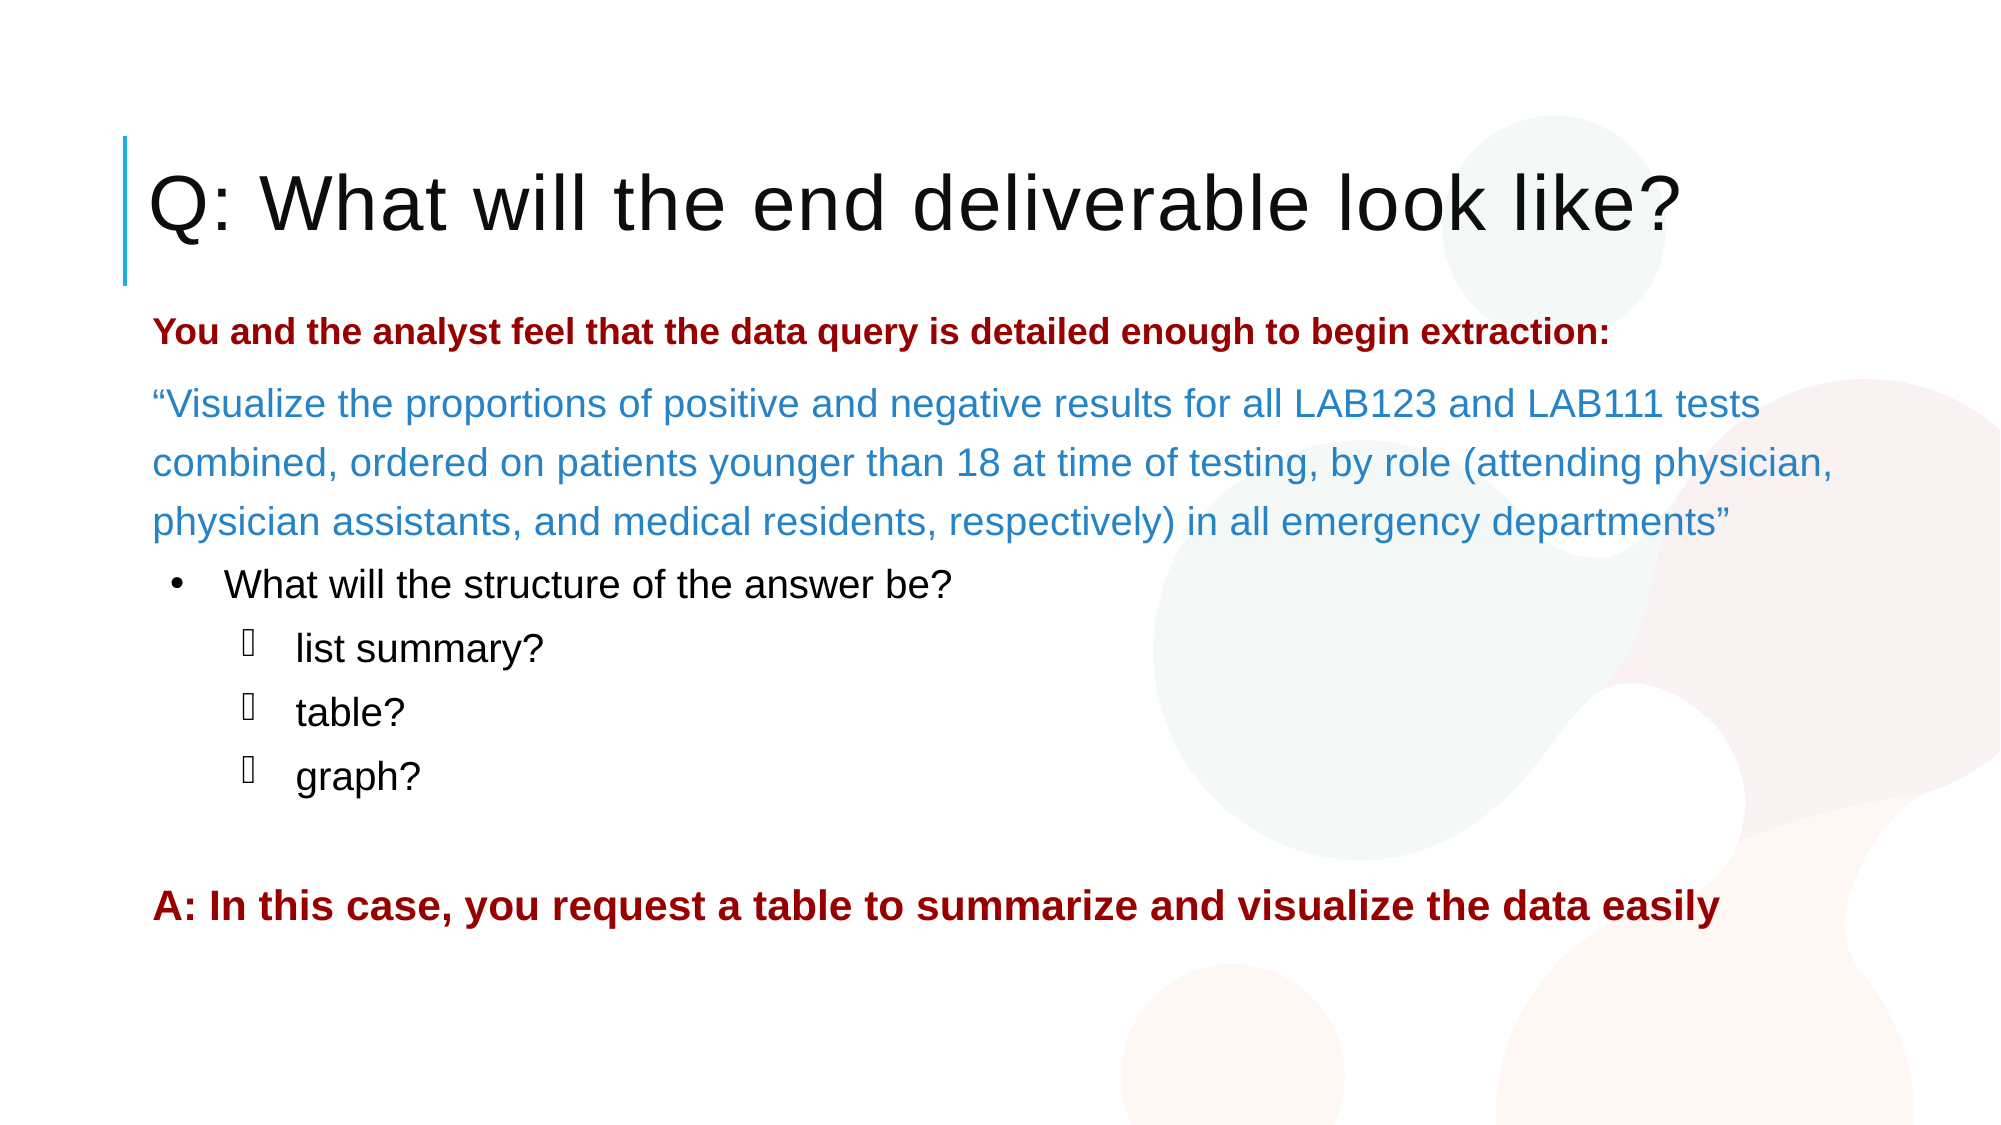

# Q: What will the end deliverable look like?
You and the analyst feel that the data query is detailed enough to begin extraction:
“Visualize the proportions of positive and negative results for all LAB123 and LAB111 tests combined, ordered on patients younger than 18 at time of testing, by role (attending physician, physician assistants, and medical residents, respectively) in all emergency departments”
What will the structure of the answer be?
list summary?
table?
graph?

A: In this case, you request a table to summarize and visualize the data easily